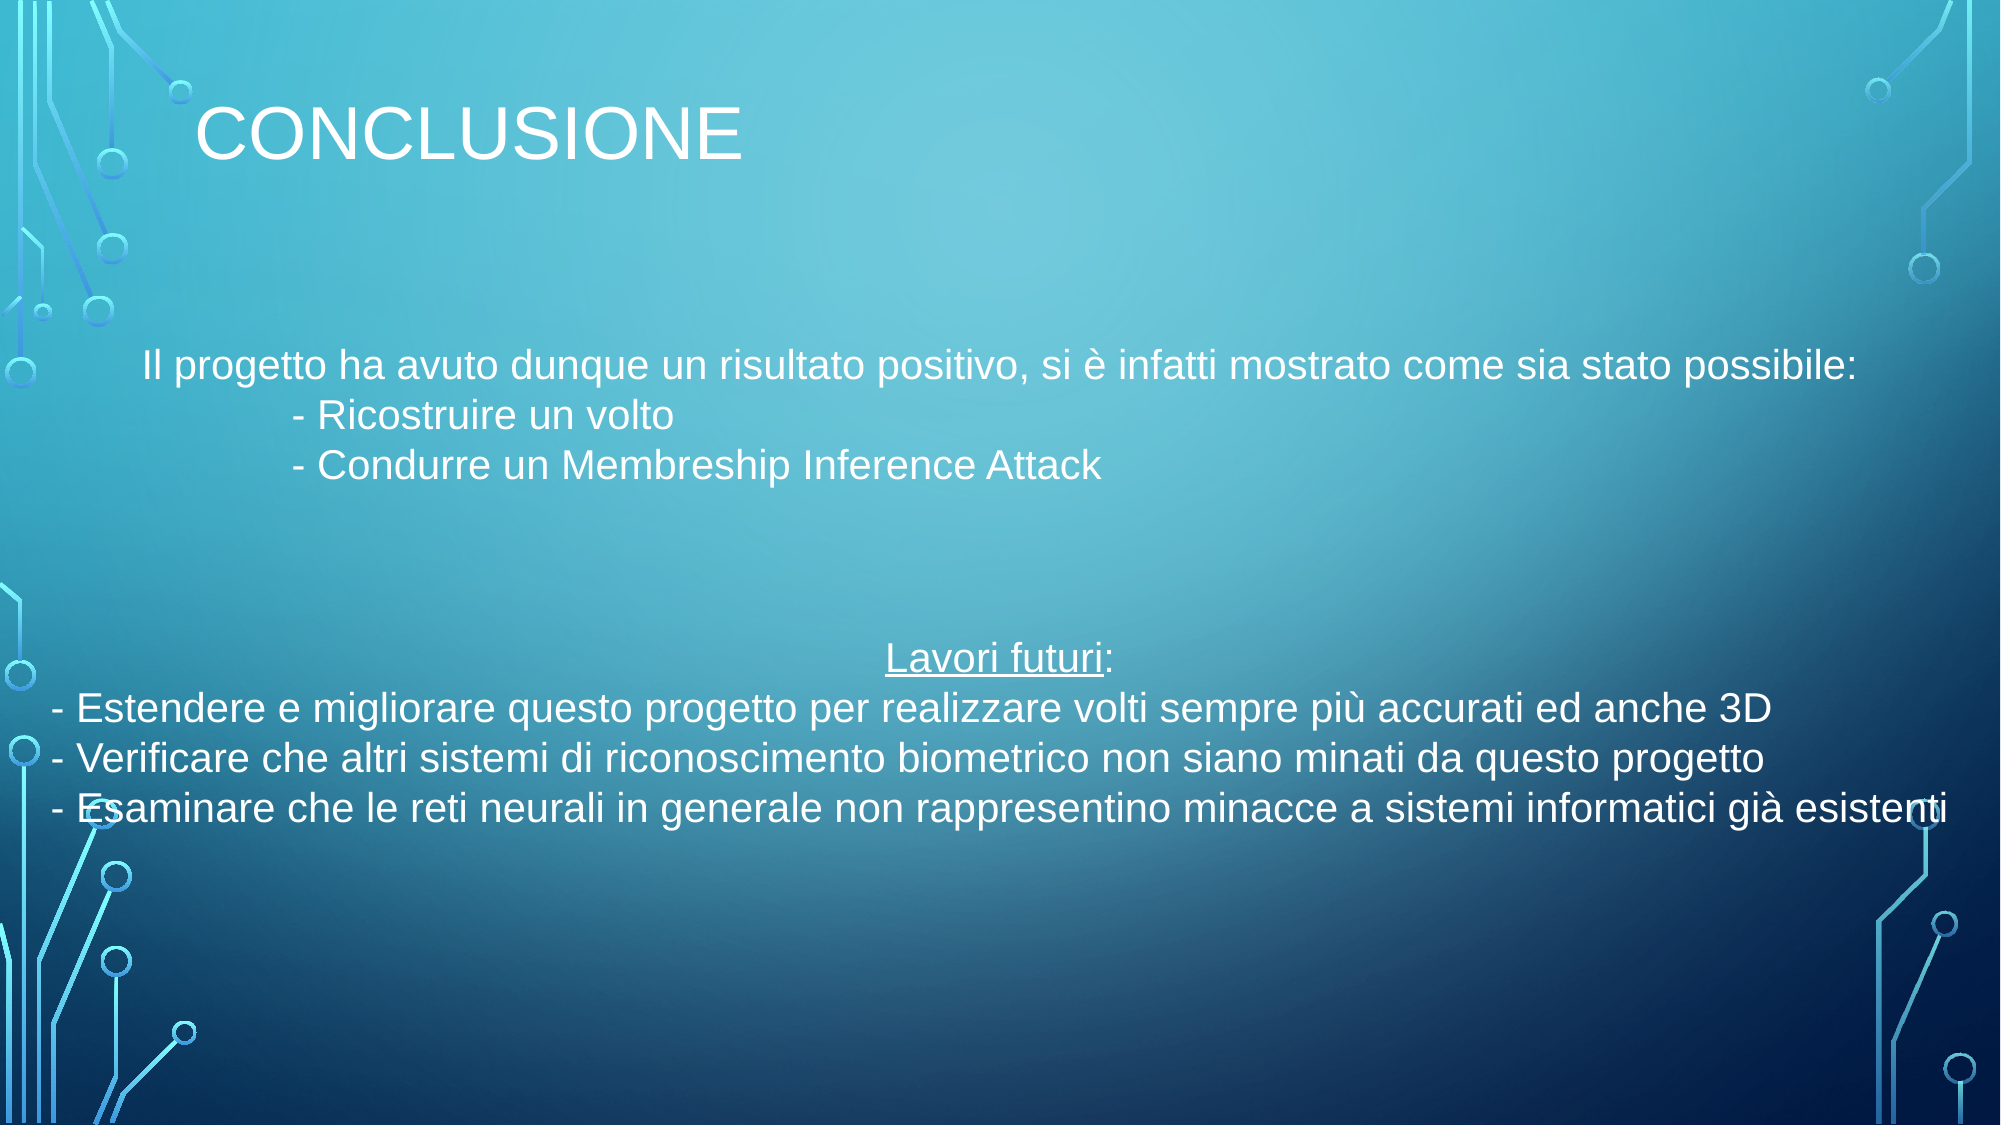

Conclusione
Il progetto ha avuto dunque un risultato positivo, si è infatti mostrato come sia stato possibile:
	- Ricostruire un volto
	- Condurre un Membreship Inference Attack
Lavori futuri:
- Estendere e migliorare questo progetto per realizzare volti sempre più accurati ed anche 3D
- Verificare che altri sistemi di riconoscimento biometrico non siano minati da questo progetto
- Esaminare che le reti neurali in generale non rappresentino minacce a sistemi informatici già esistenti